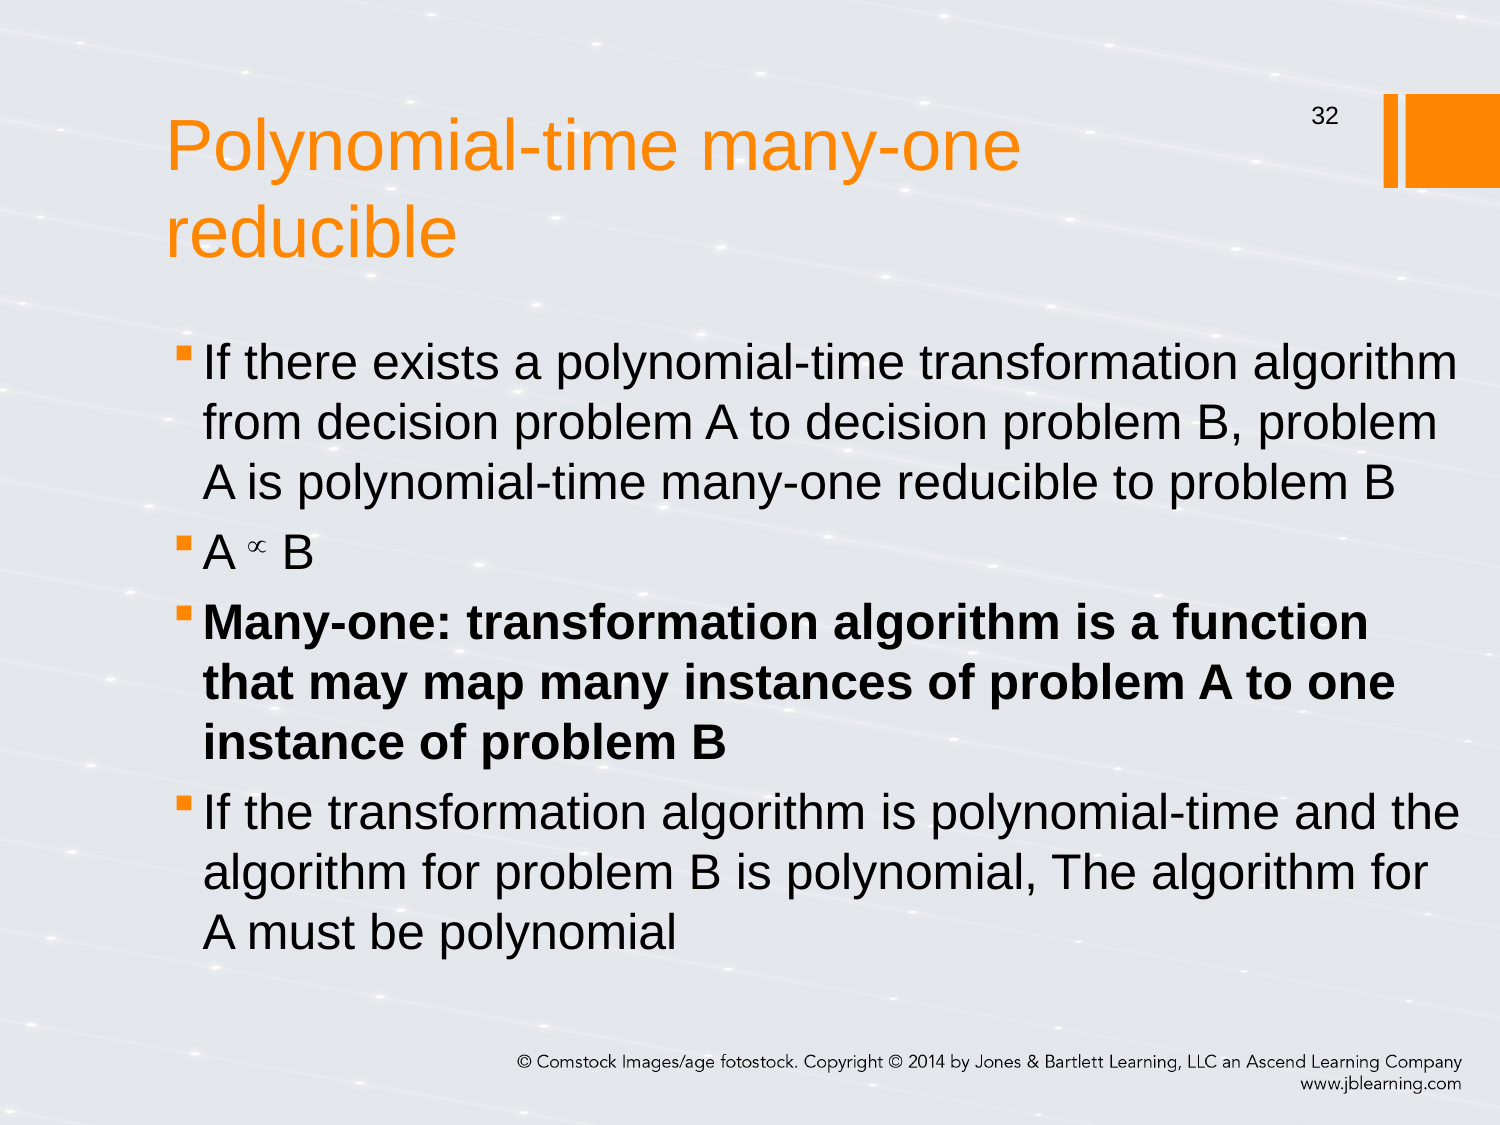

# Polynomial-time many-one reducible
32
If there exists a polynomial-time transformation algorithm from decision problem A to decision problem B, problem A is polynomial-time many-one reducible to problem B
A ∝ B
Many-one: transformation algorithm is a function that may map many instances of problem A to one instance of problem B
If the transformation algorithm is polynomial-time and the algorithm for problem B is polynomial, The algorithm for A must be polynomial